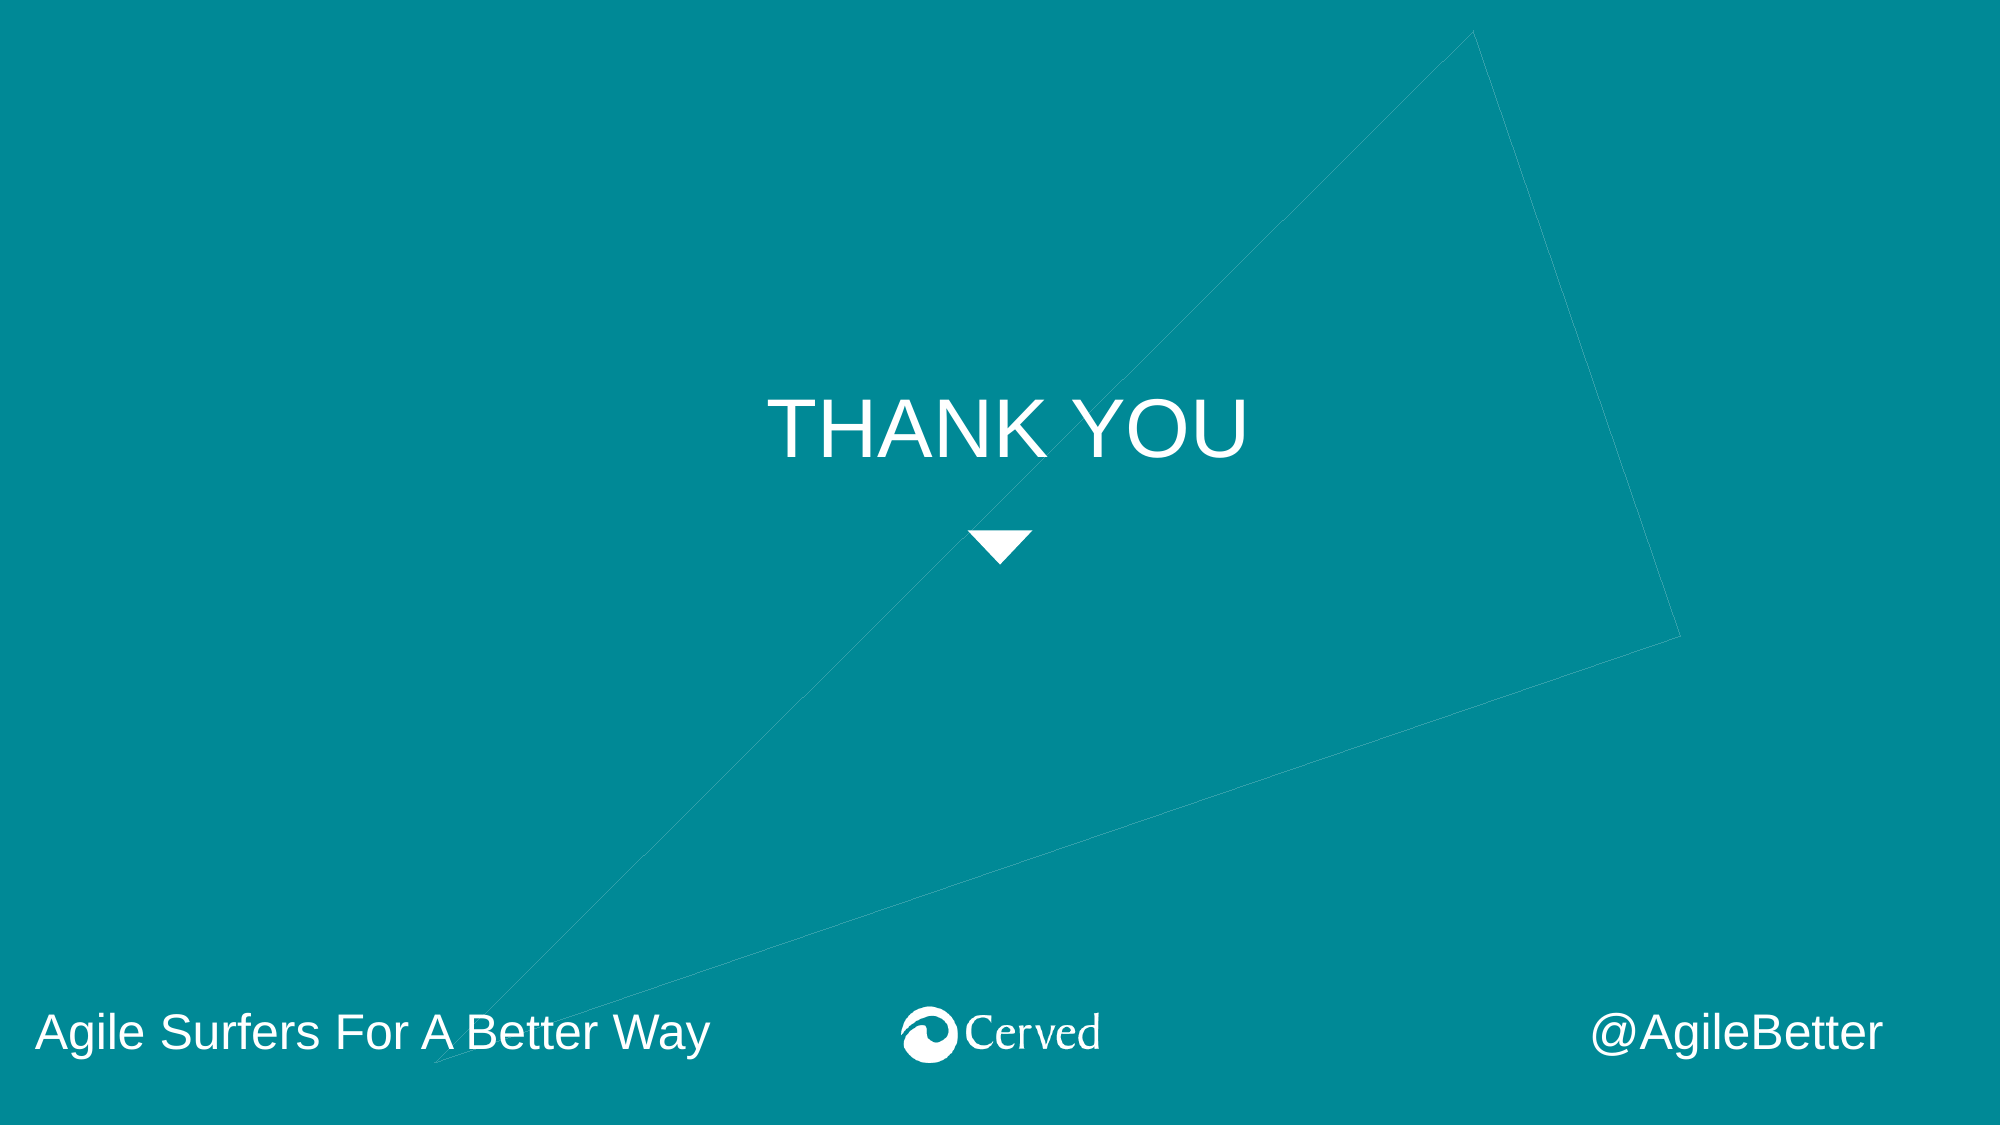

Agile Surfers For A Better Way
@AgileBetter